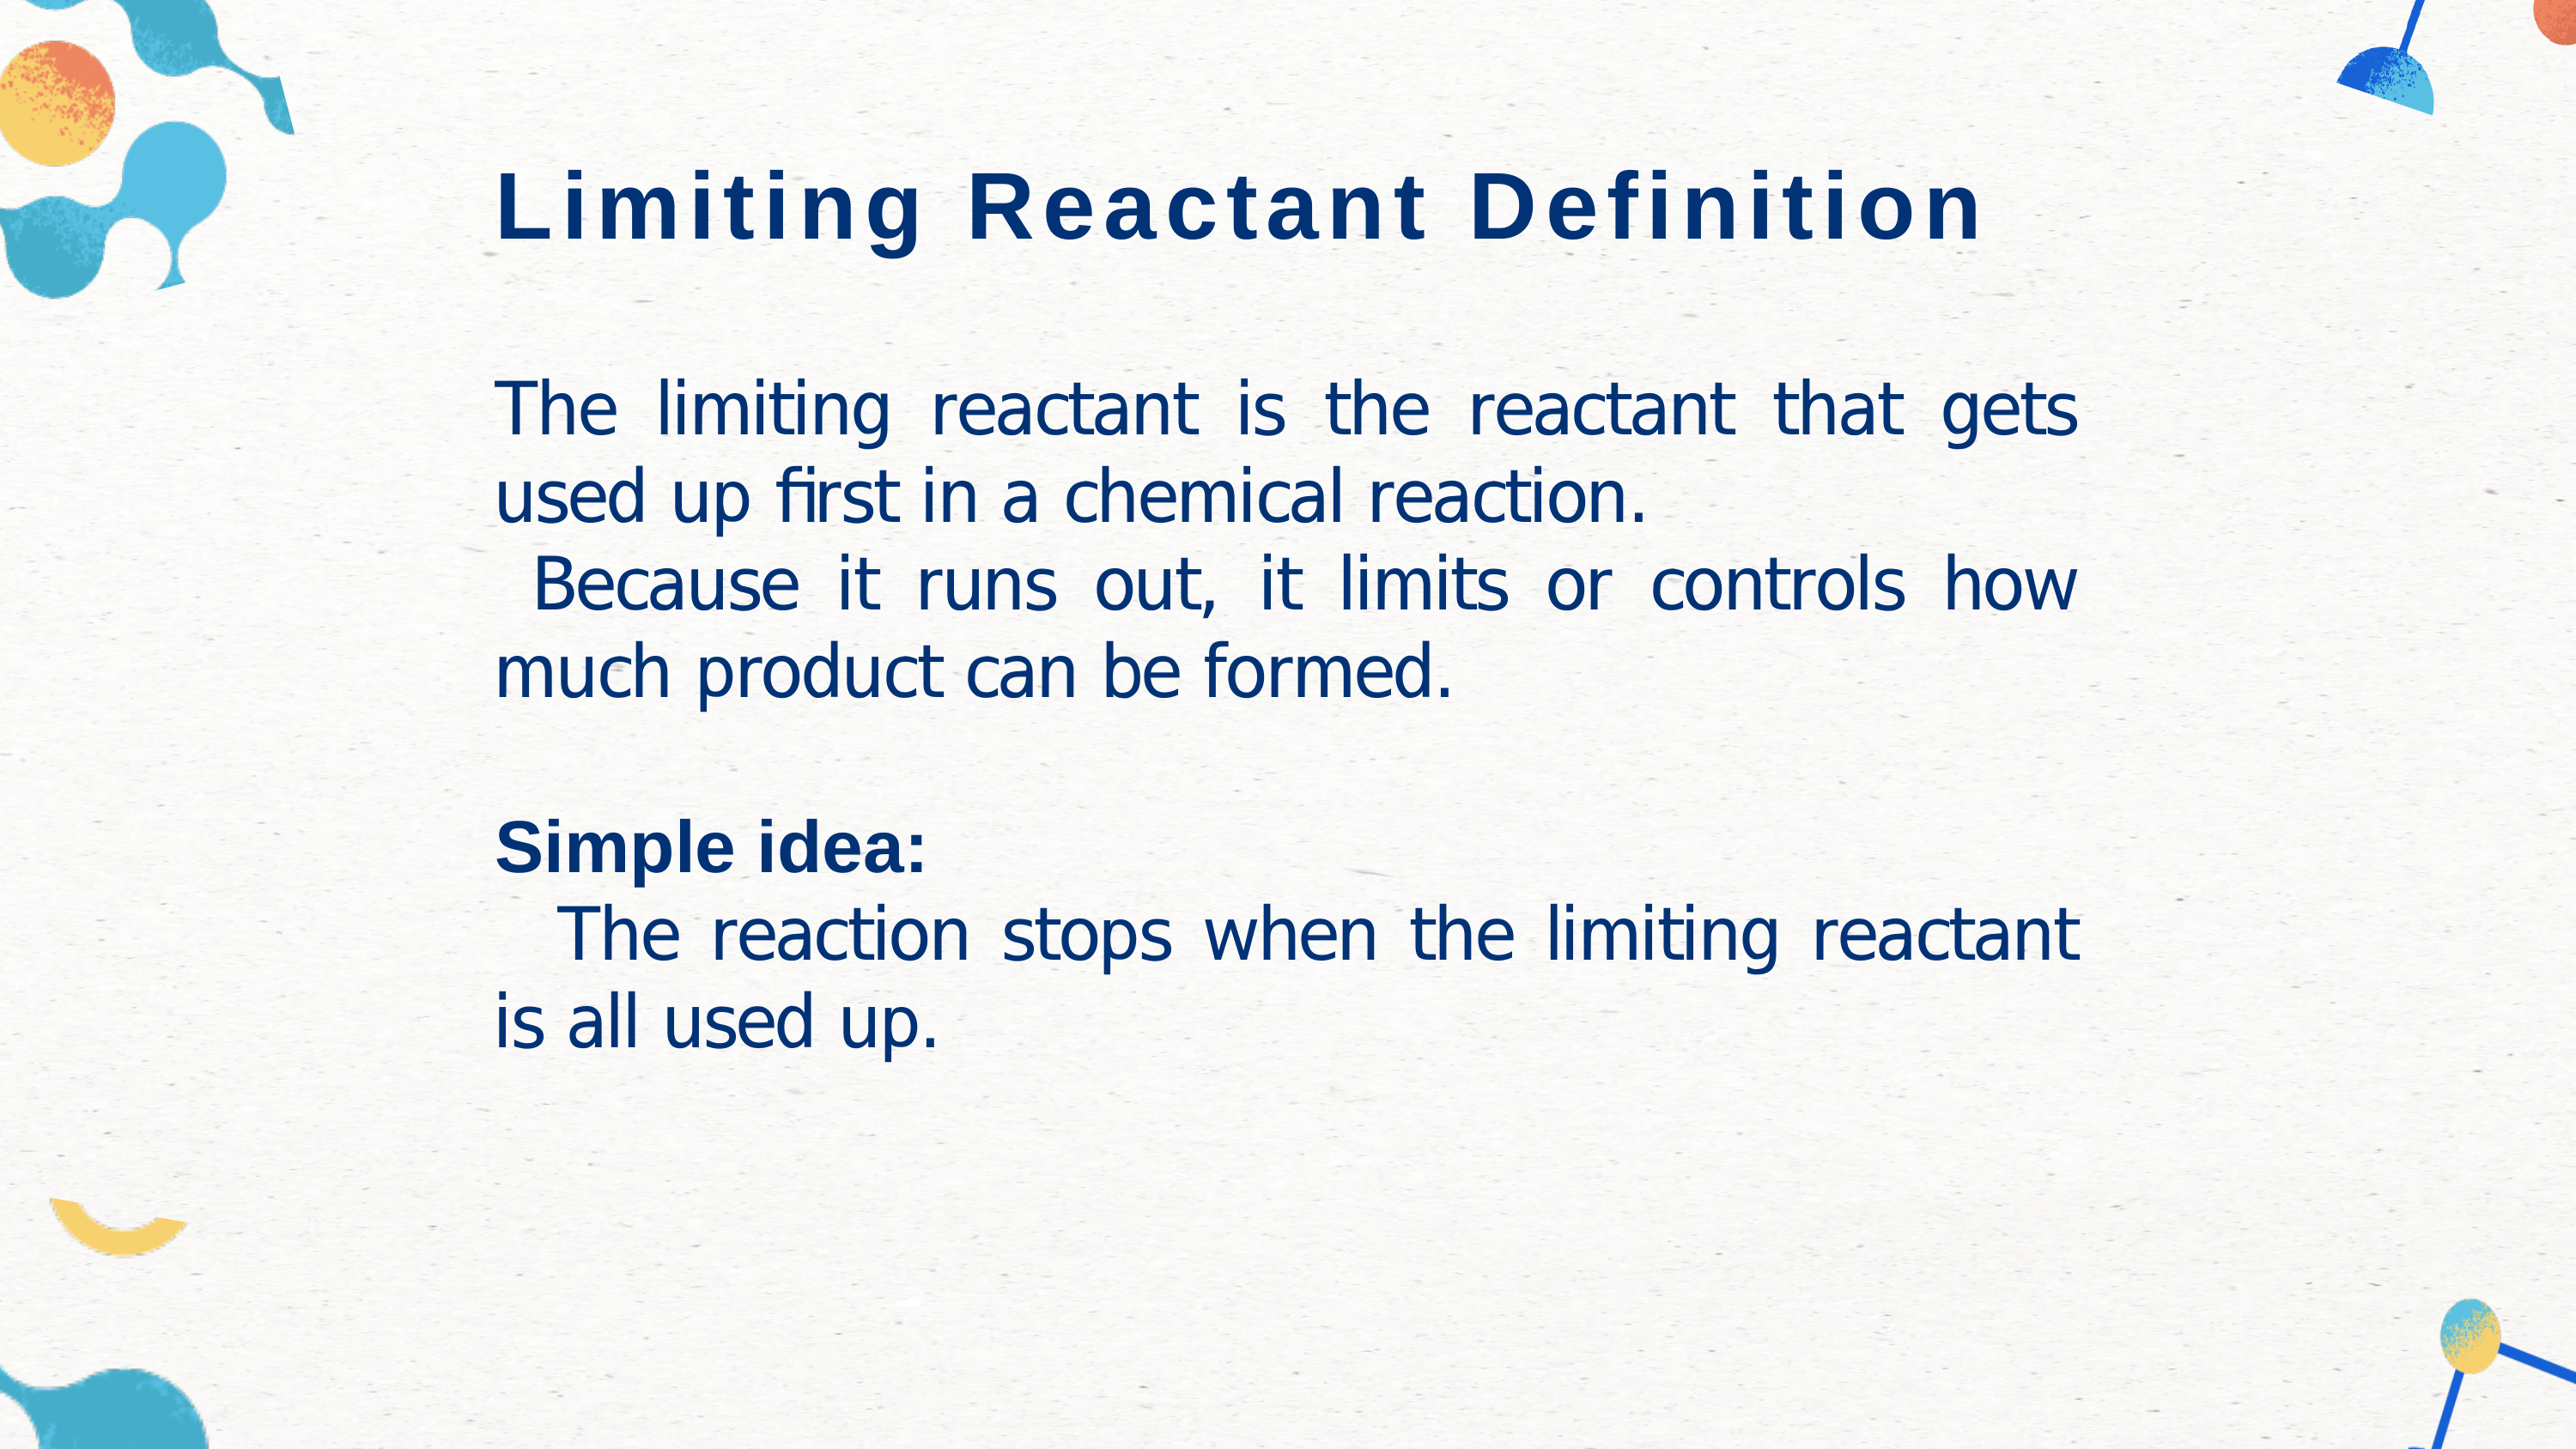

Limiting Reactant Definition
The limiting reactant is the reactant that gets used up first in a chemical reaction.
 Because it runs out, it limits or controls how much product can be formed.

Simple idea:
  The reaction stops when the limiting reactant is all used up.